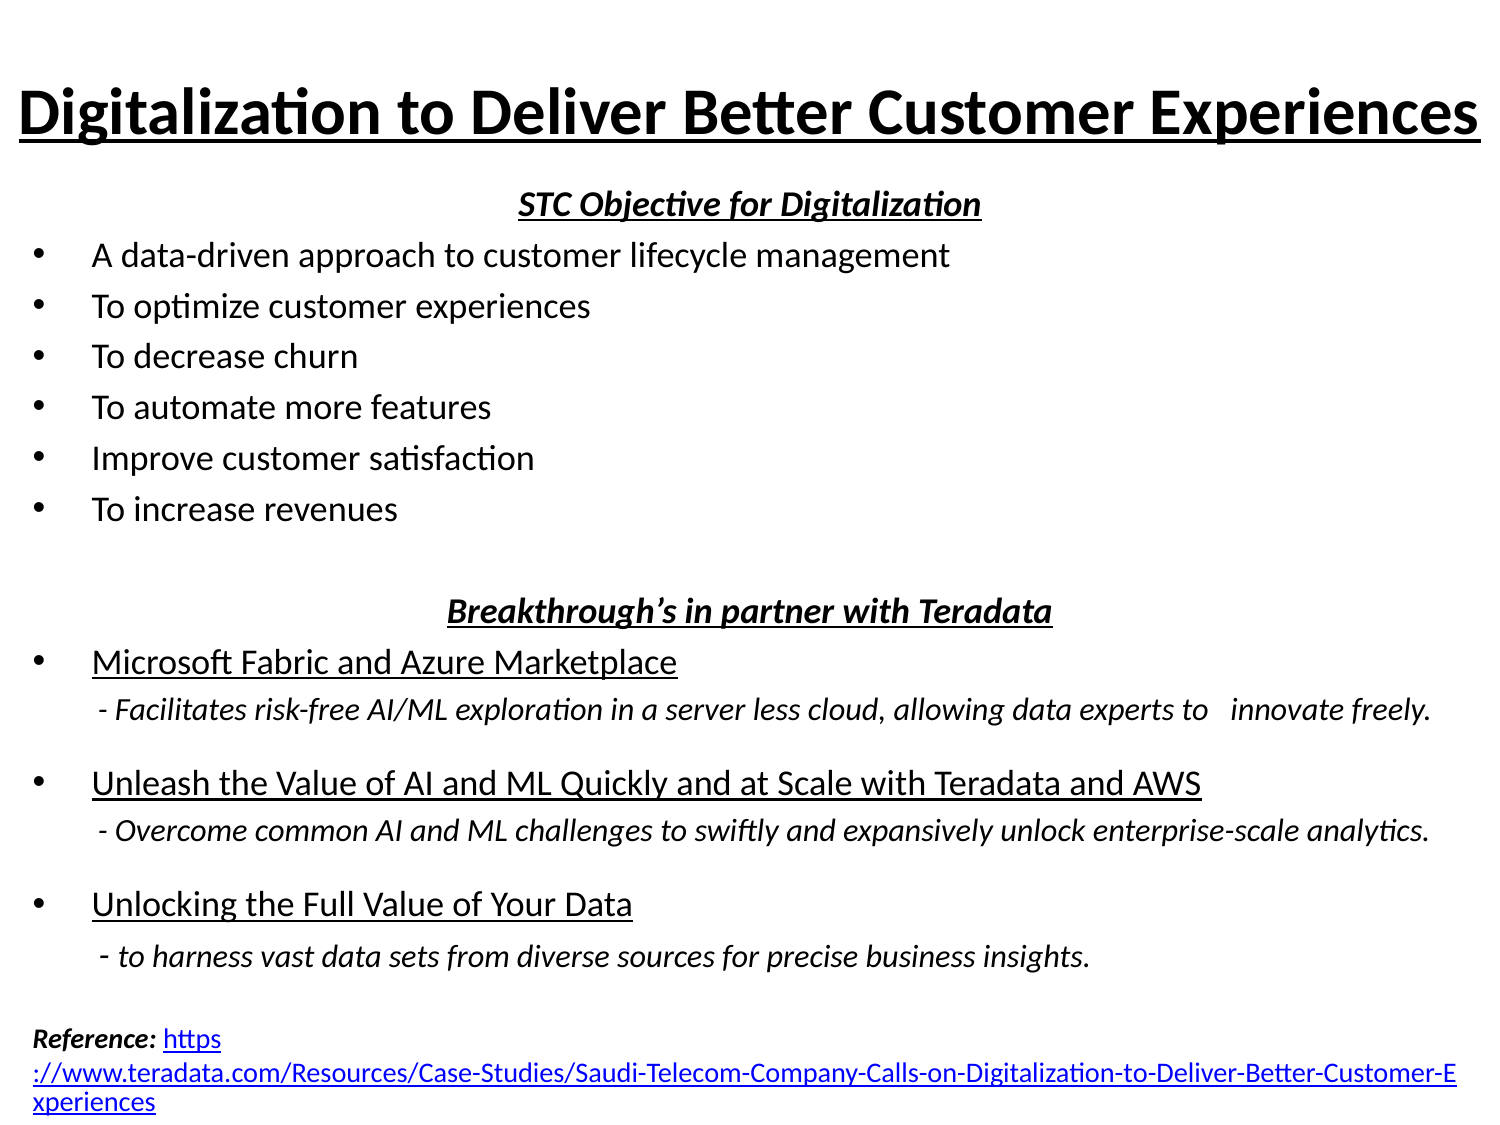

# Digitalization to Deliver Better Customer Experiences
STC Objective for Digitalization
A data-driven approach to customer lifecycle management
To optimize customer experiences
To decrease churn
To automate more features
Improve customer satisfaction
To increase revenues

Breakthrough’s in partner with Teradata
Microsoft Fabric and Azure Marketplace
         - Facilitates risk-free AI/ML exploration in a server less cloud, allowing data experts to   innovate freely.

Unleash the Value of AI and ML Quickly and at Scale with Teradata and AWS
         - Overcome common AI and ML challenges to swiftly and expansively unlock enterprise-scale analytics.

Unlocking the Full Value of Your Data
        - to harness vast data sets from diverse sources for precise business insights.

Reference: https://www.teradata.com/Resources/Case-Studies/Saudi-Telecom-Company-Calls-on-Digitalization-to-Deliver-Better-Customer-Experiences